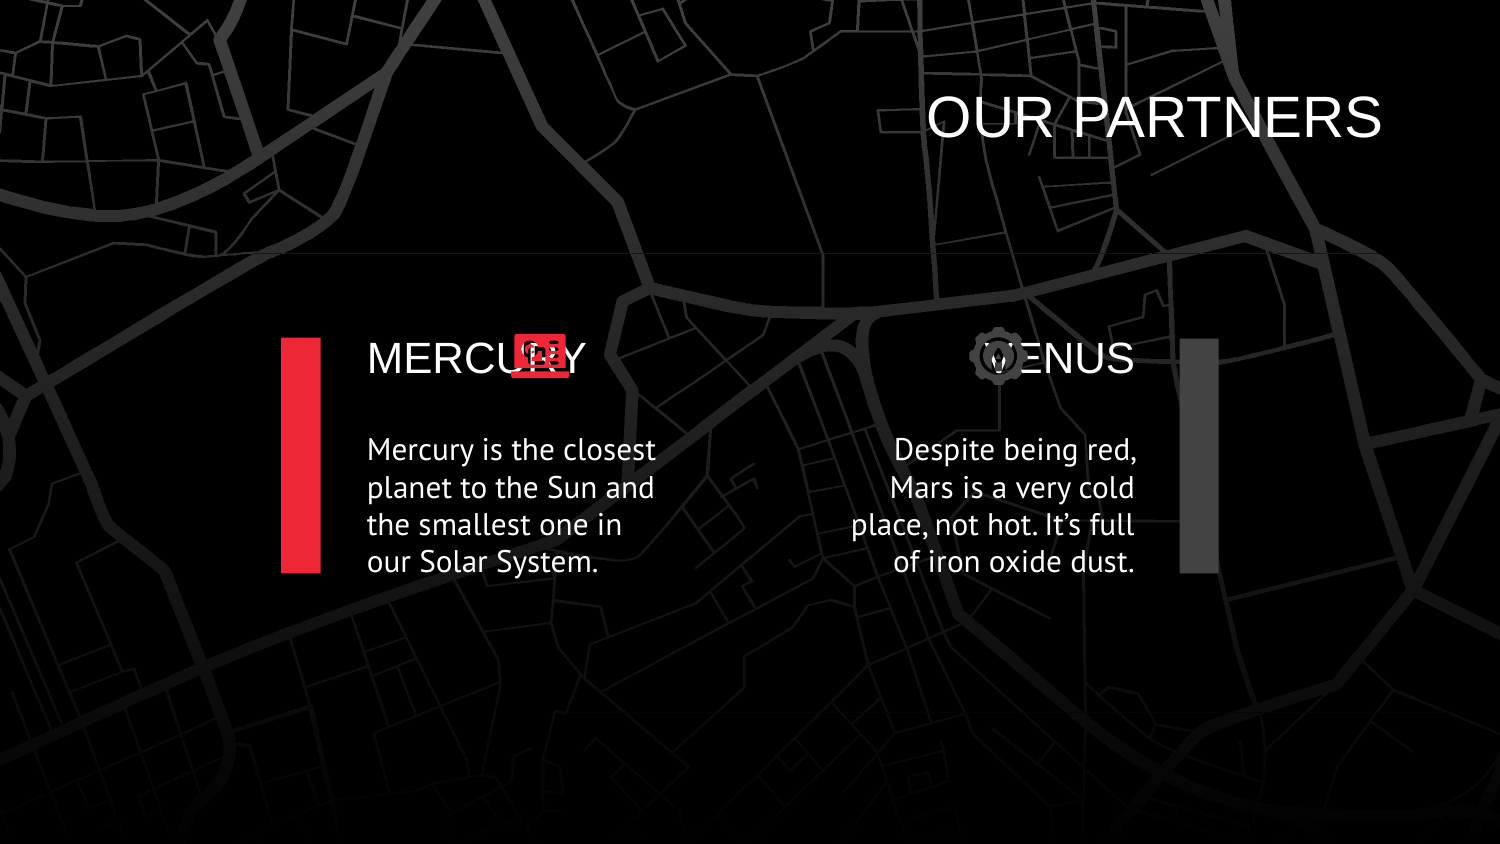

OUR PARTNERS
# MERCURY
VENUS

Mercury is the closest planet to the Sun and the smallest one in our Solar System.
Despite being red, Mars is a very cold place, not hot. It’s full of iron oxide dust.